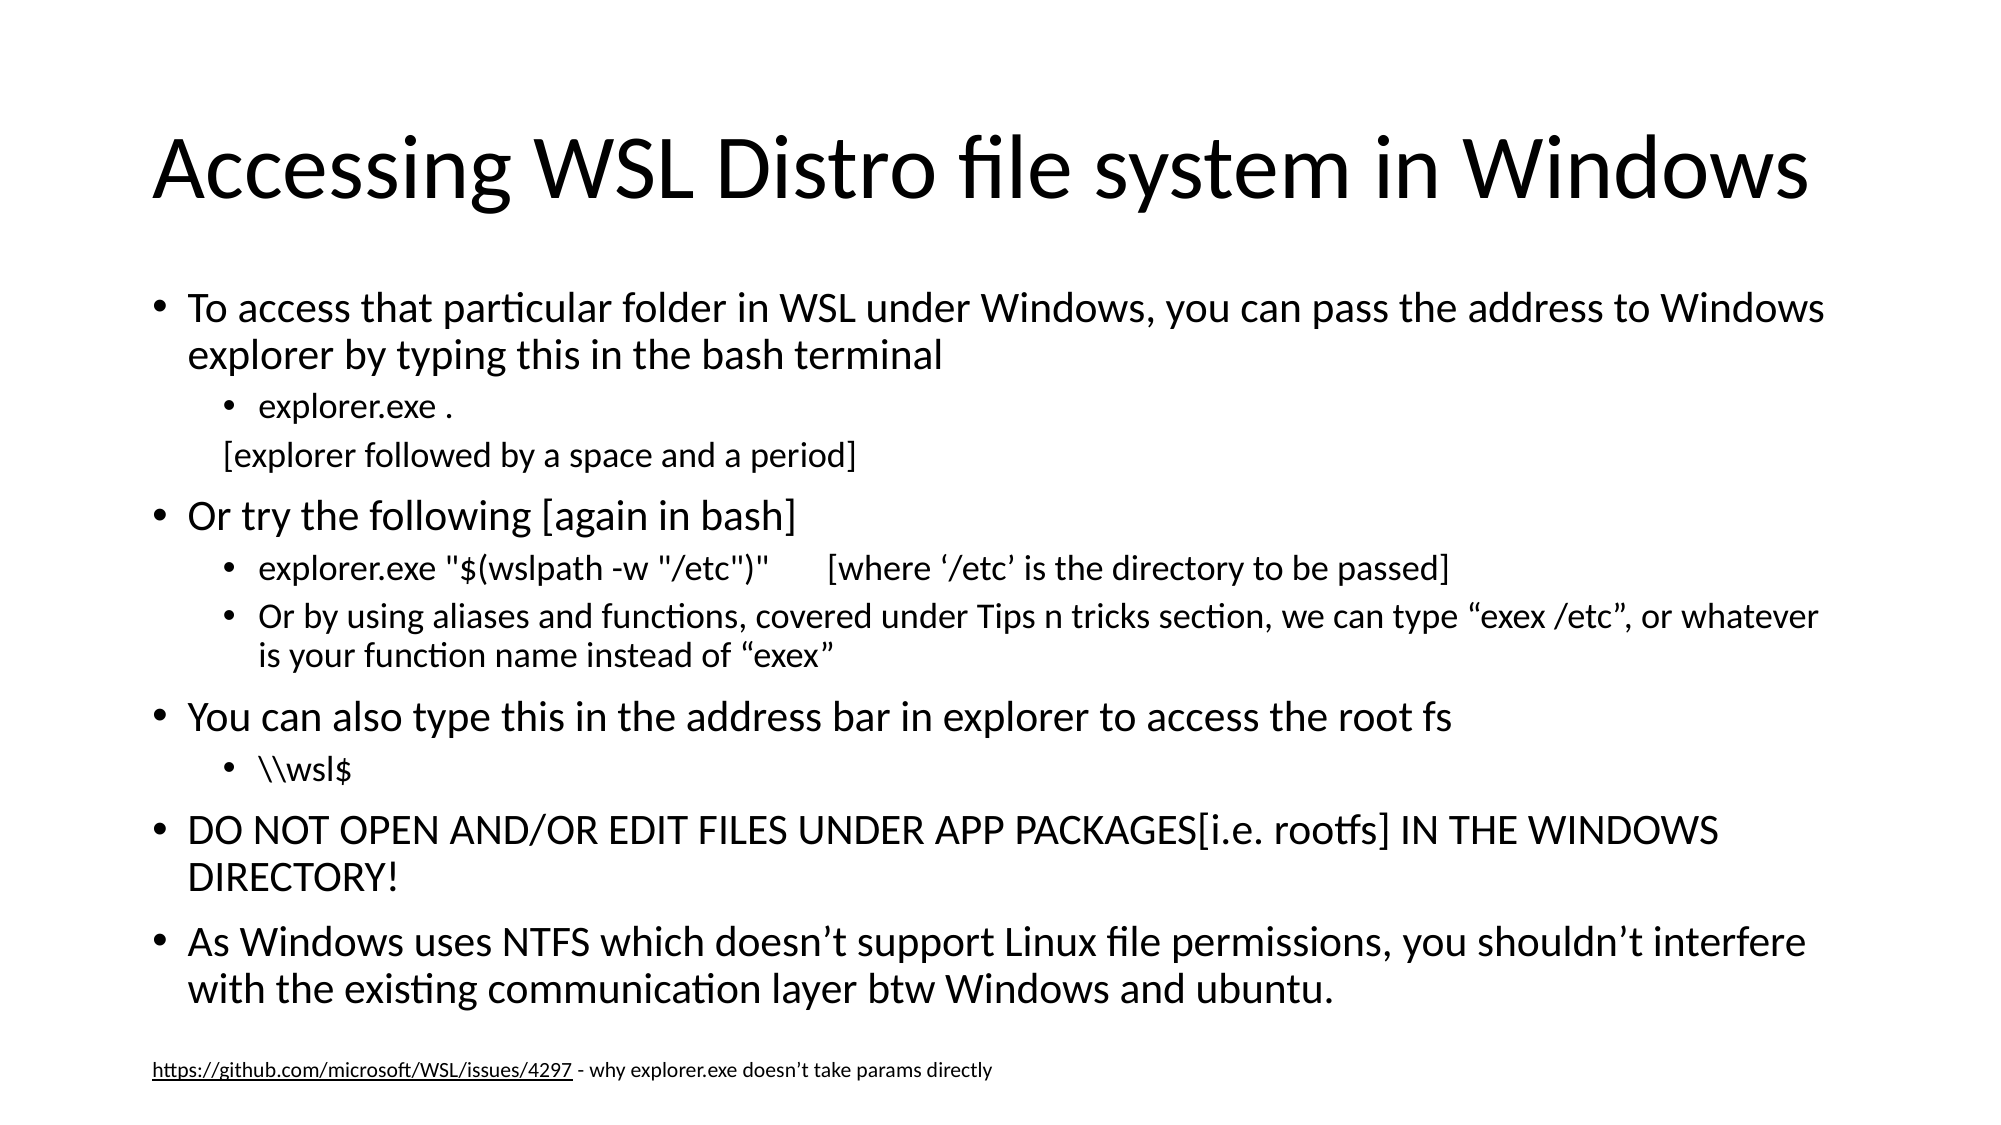

# Accessing WSL Distro file system in Windows
To access that particular folder in WSL under Windows, you can pass the address to Windows explorer by typing this in the bash terminal
explorer.exe .
[explorer followed by a space and a period]
Or try the following [again in bash]
explorer.exe "$(wslpath -w "/etc")"       [where ‘/etc’ is the directory to be passed]
Or by using aliases and functions, covered under Tips n tricks section, we can type “exex /etc”, or whatever is your function name instead of “exex”
You can also type this in the address bar in explorer to access the root fs
\\wsl$
DO NOT OPEN AND/OR EDIT FILES UNDER APP PACKAGES[i.e. rootfs] IN THE WINDOWS DIRECTORY!
As Windows uses NTFS which doesn’t support Linux file permissions, you shouldn’t interfere with the existing communication layer btw Windows and ubuntu.

https://github.com/microsoft/WSL/issues/4297 - why explorer.exe doesn’t take params directly